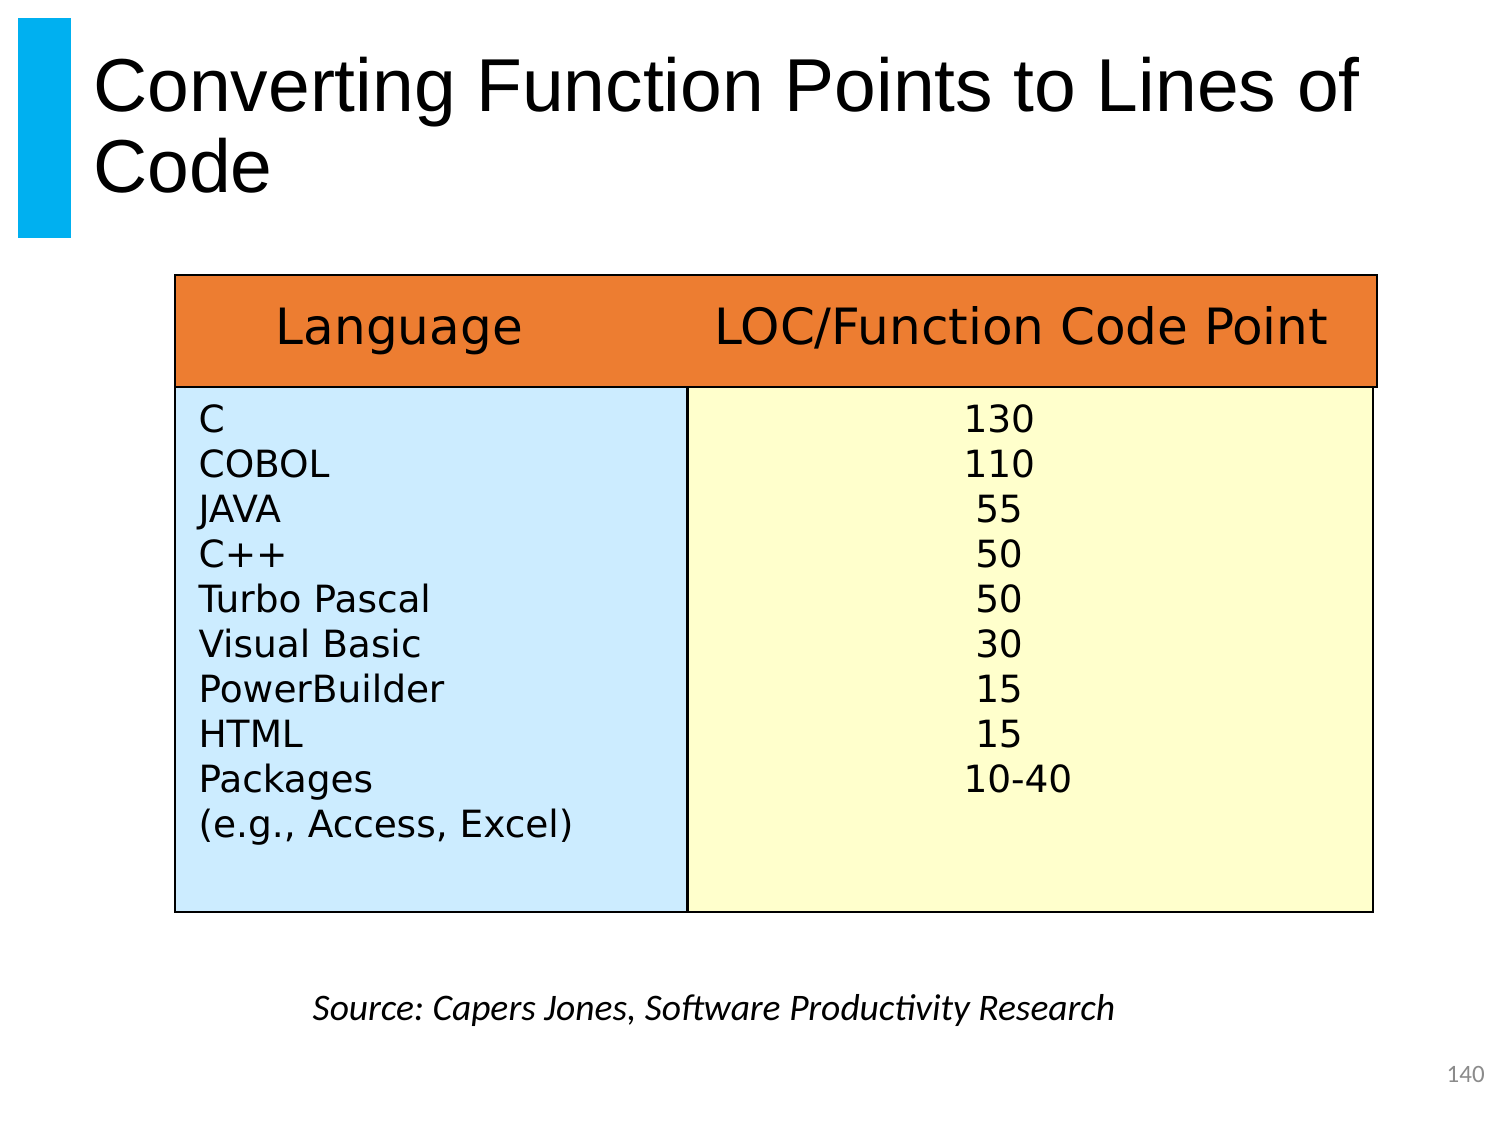

# Converting Function Points to Lines of Code

Language
LOC/Function Code Point

C
COBOL
JAVA
C++
Turbo Pascal
Visual Basic
PowerBuilder
HTML
Packages
(e.g., Access, Excel)
130
110
 55
 50
 50
 30
 15
 15
10-40
Source: Capers Jones, Software Productivity Research
140